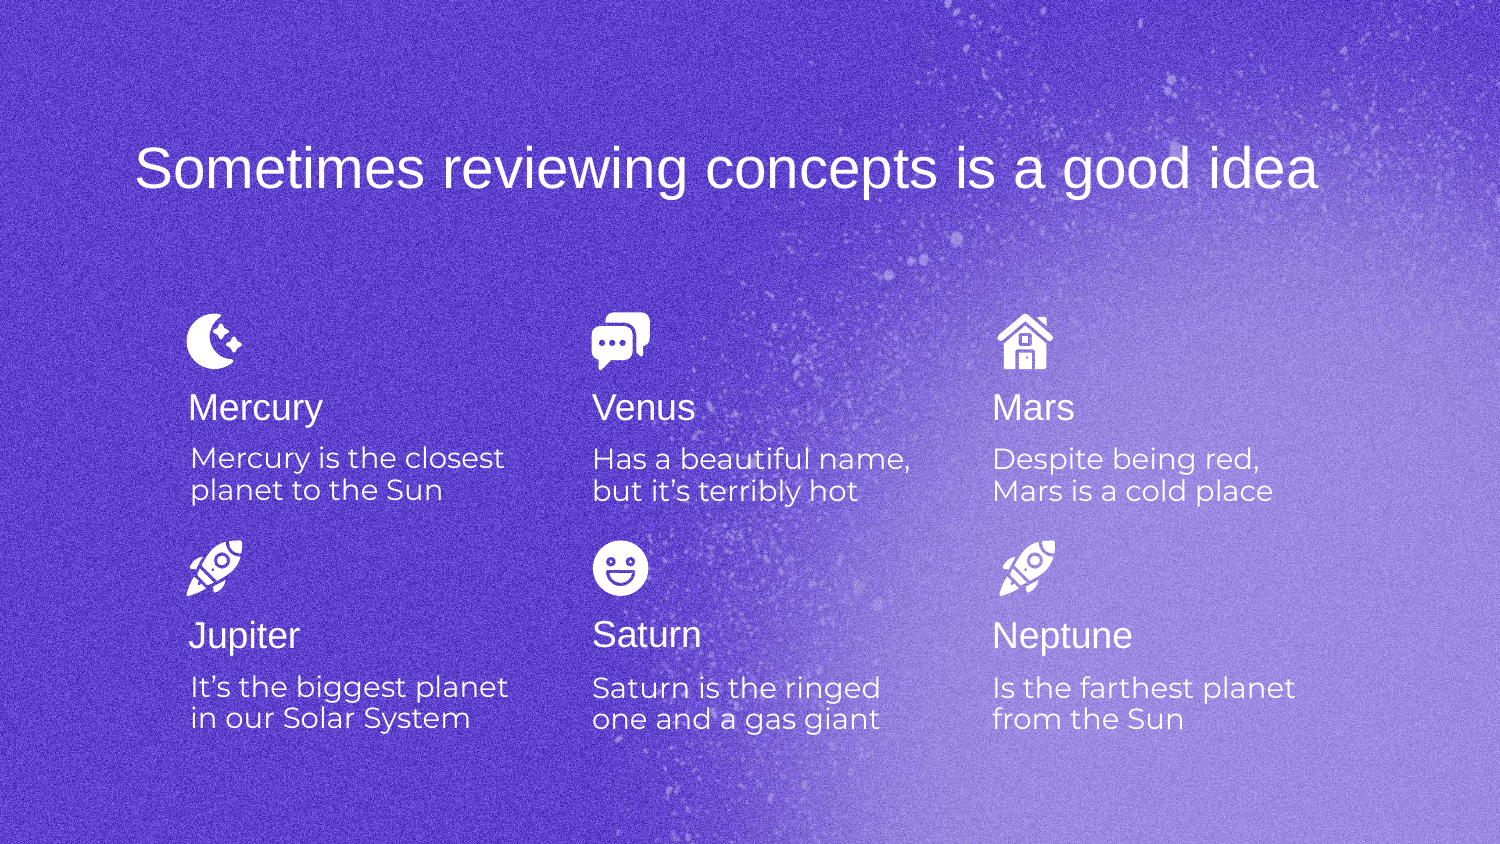

# Sometimes reviewing concepts is a good idea

Mercury
Venus
Mars
Mercury is the closest planet to the Sun
Has a beautiful name, but it’s terribly hot
Despite being red, Mars is a cold place

Saturn
Neptune
Jupiter
It’s the biggest planet in our Solar System
Saturn is the ringed one and a gas giant
Is the farthest planet from the Sun